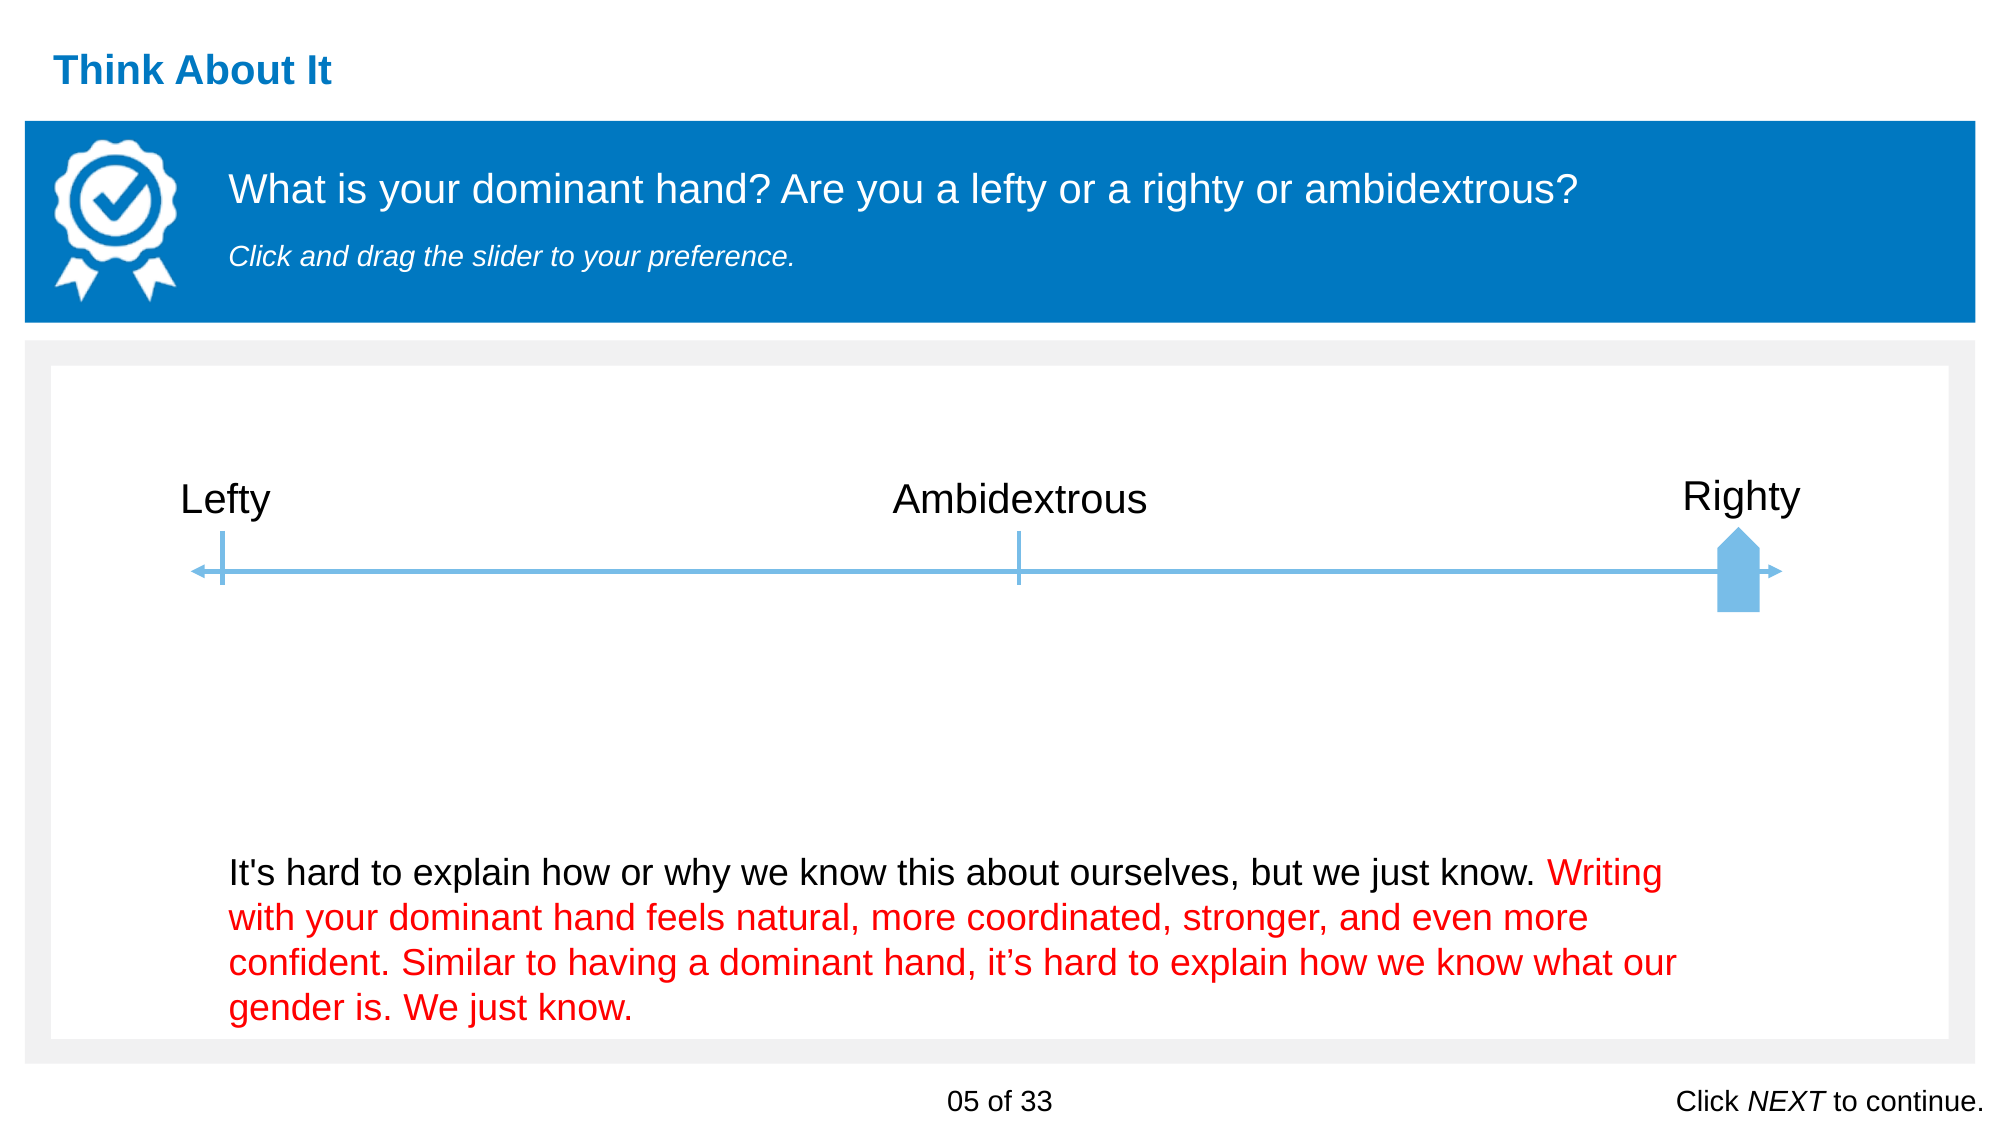

# Think About It
Update OS
What is your dominant hand? Are you a lefty or a righty or ambidextrous?
Click and drag the slider to your preference.

Righty
Lefty
Ambidextrous

It's hard to explain how or why we know this about ourselves, but we just know. Writing with your dominant hand feels natural, more coordinated, stronger, and even more confident. Similar to having a dominant hand, it’s hard to explain how we know what our gender is. We just know.
05 of 33
Click NEXT to continue.